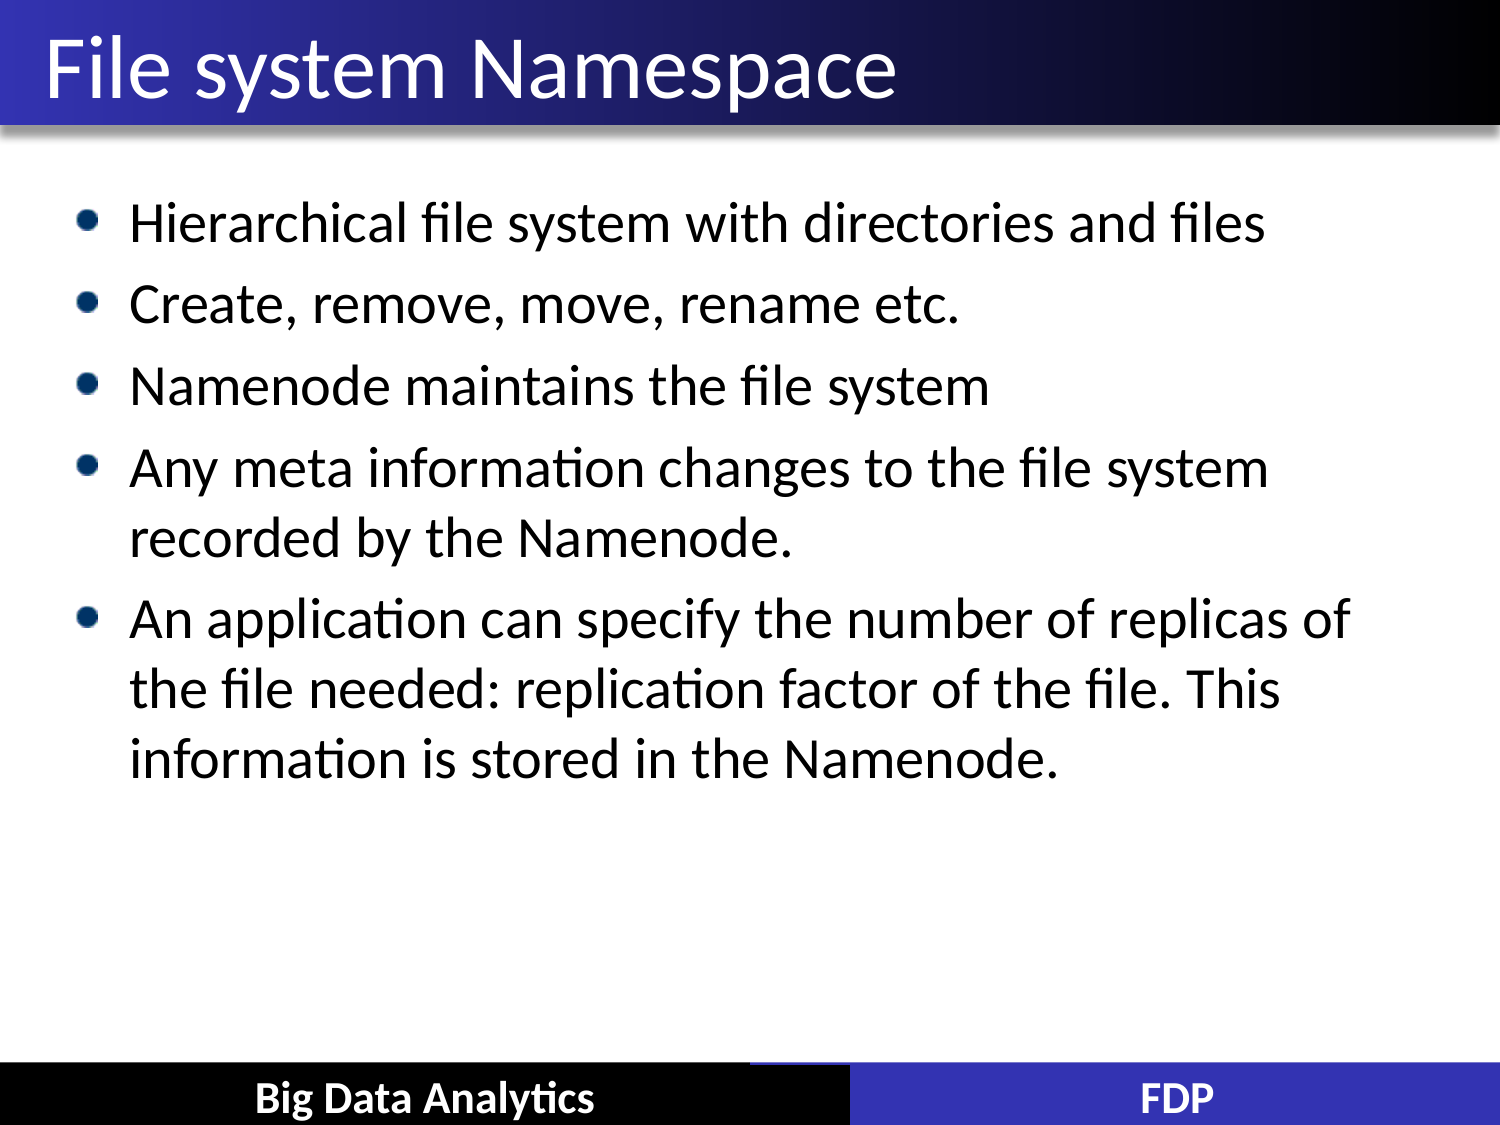

# File system Namespace
Hierarchical file system with directories and files
Create, remove, move, rename etc.
Namenode maintains the file system
Any meta information changes to the file system recorded by the Namenode.
An application can specify the number of replicas of the file needed: replication factor of the file. This information is stored in the Namenode.

Big Data Analytics
FDP